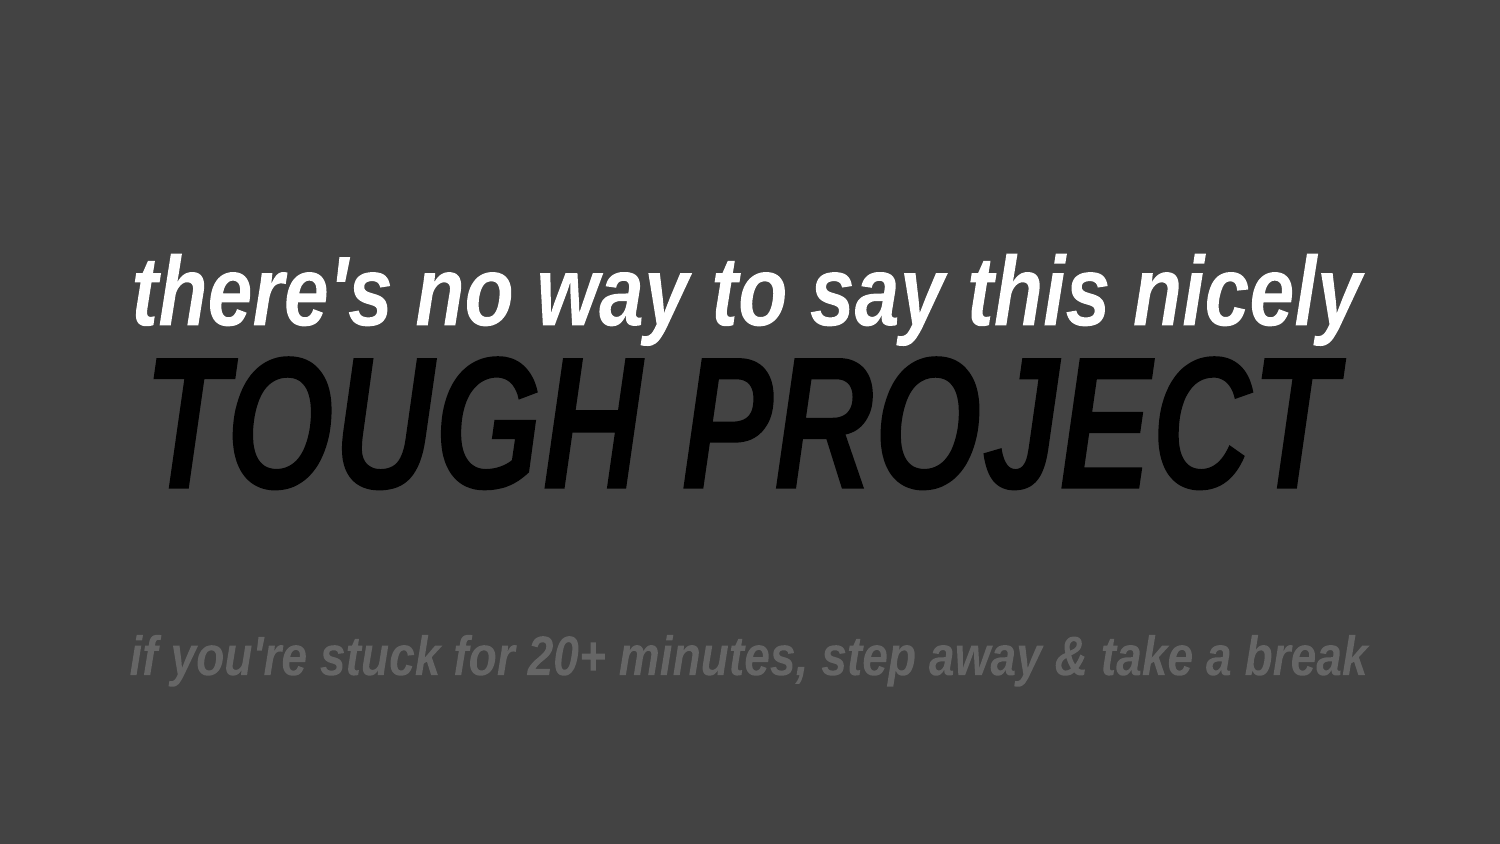

there's no way to say this nicely
TOUGH PROJECT
if you're stuck for 20+ minutes, step away & take a break